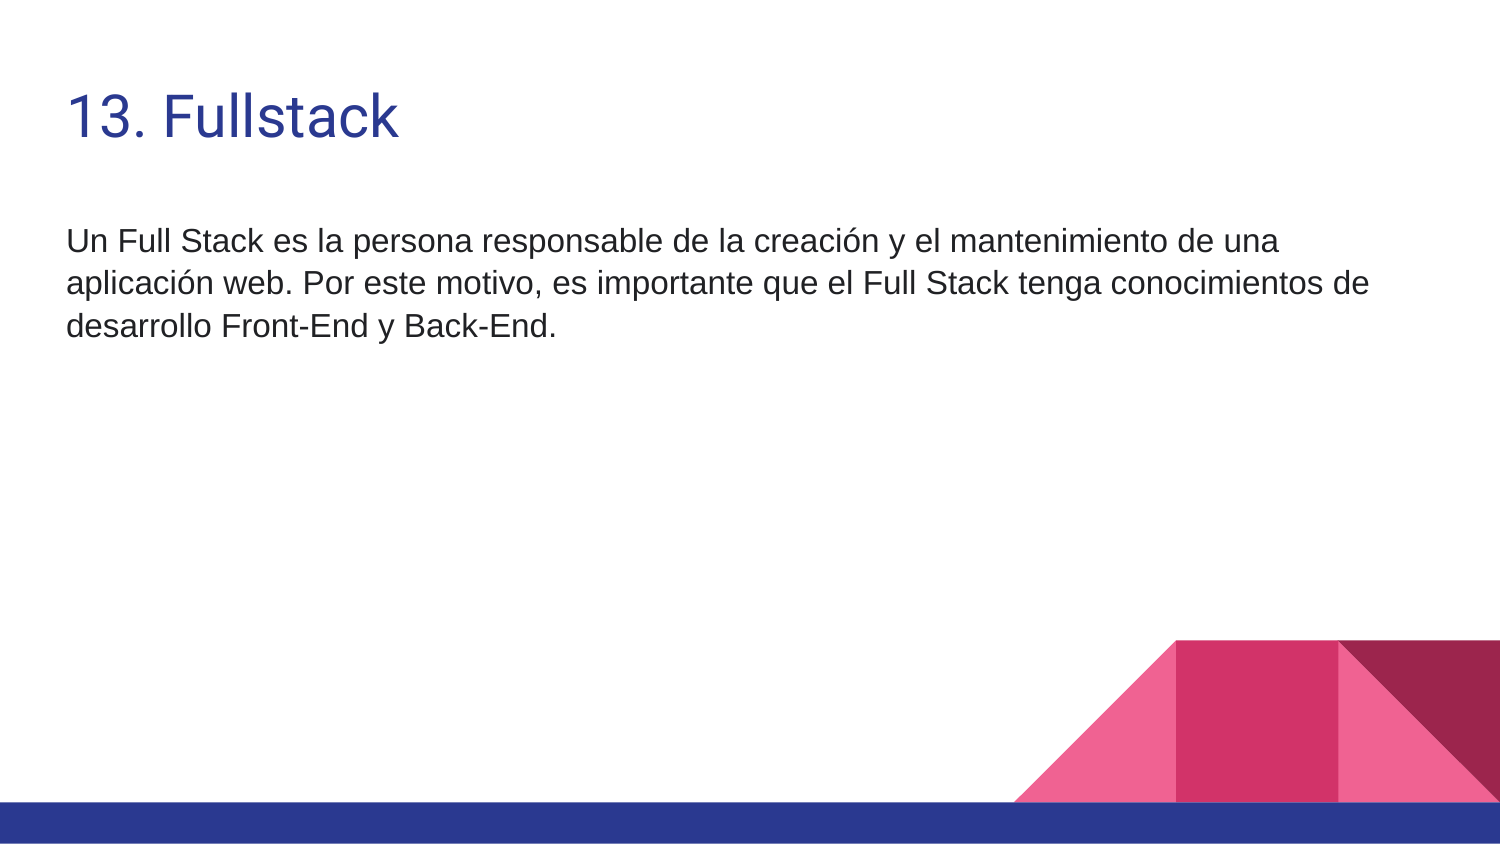

# 13. Fullstack
Un Full Stack es la persona responsable de la creación y el mantenimiento de una aplicación web. Por este motivo, es importante que el Full Stack tenga conocimientos de desarrollo Front-End y Back-End.